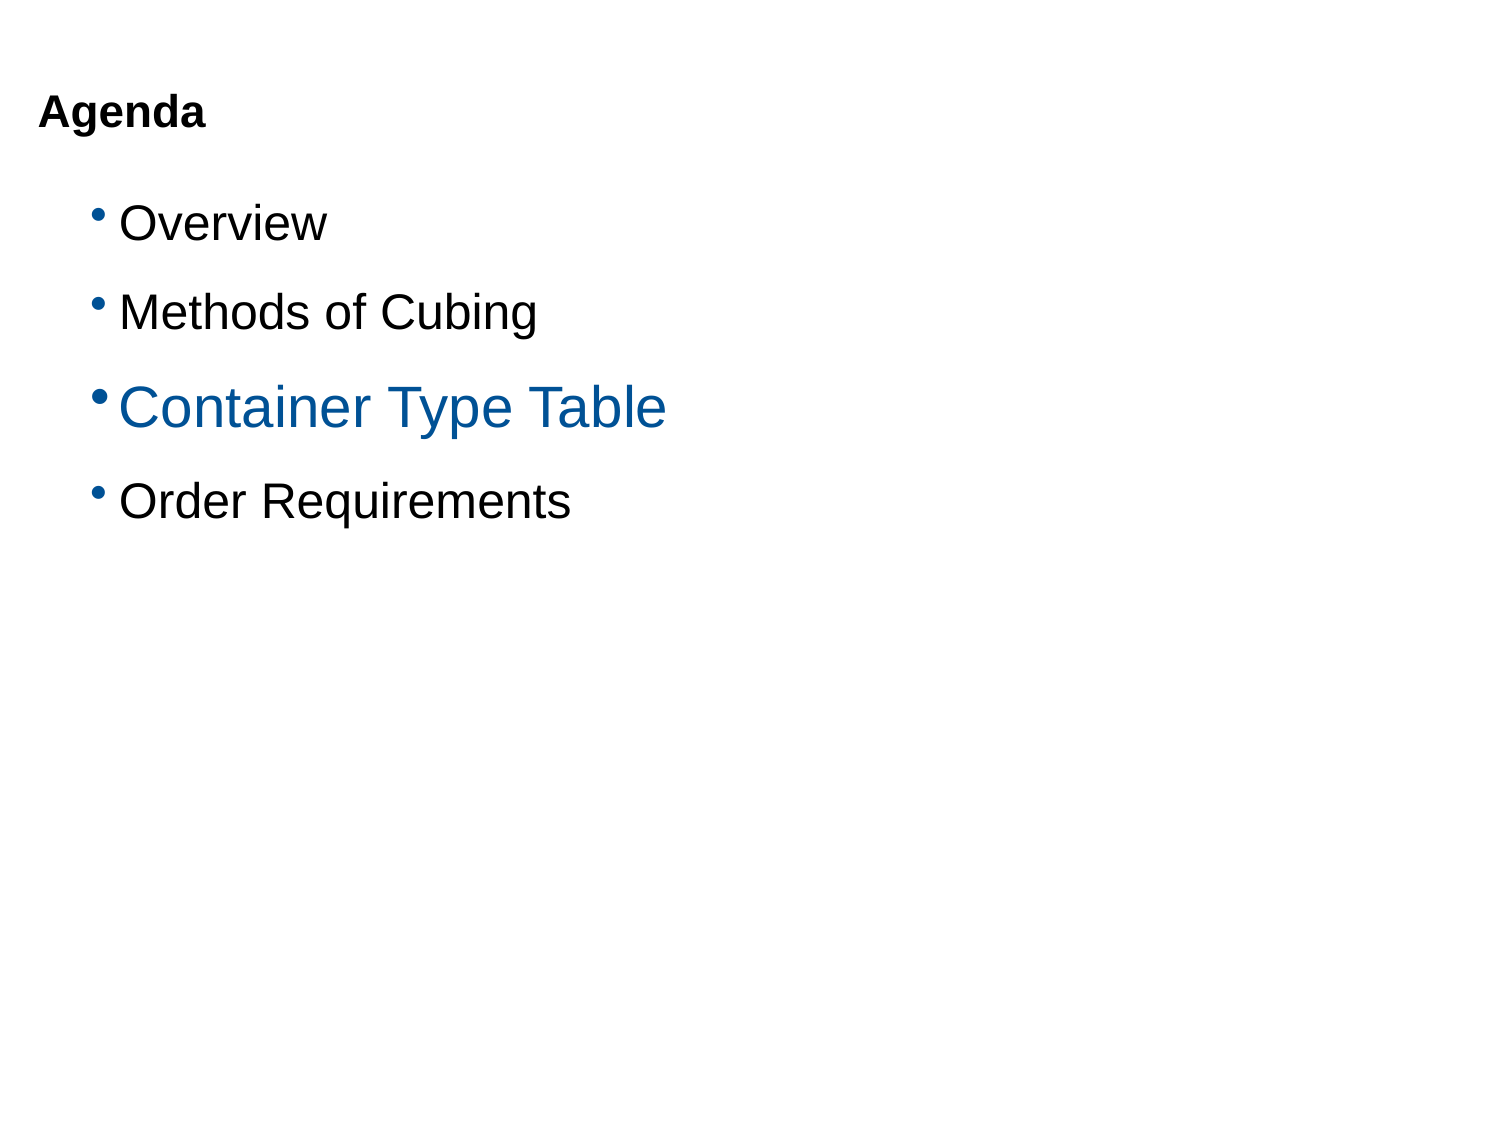

# Agenda
Overview
Methods of Cubing
Container Type Table
Order Requirements